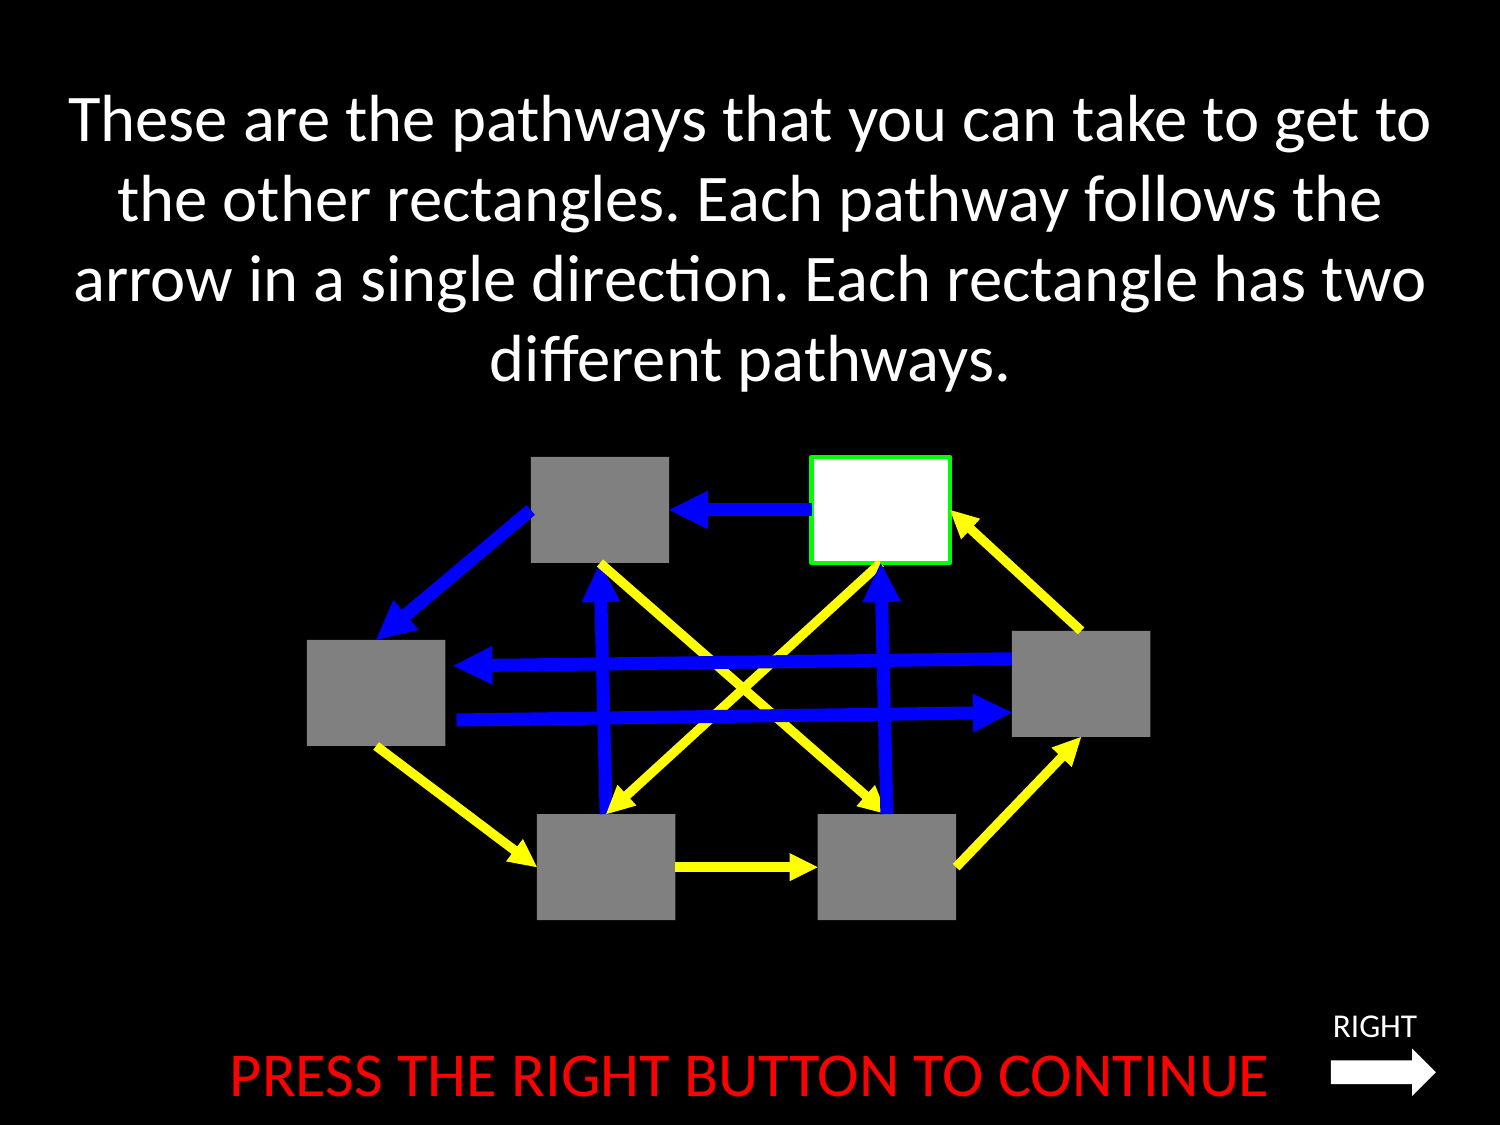

These are the pathways that you can take to get to the other rectangles. Each pathway follows the arrow in a single direction. Each rectangle has two different pathways.

RIGHT
PRESS THE RIGHT BUTTON TO CONTINUE